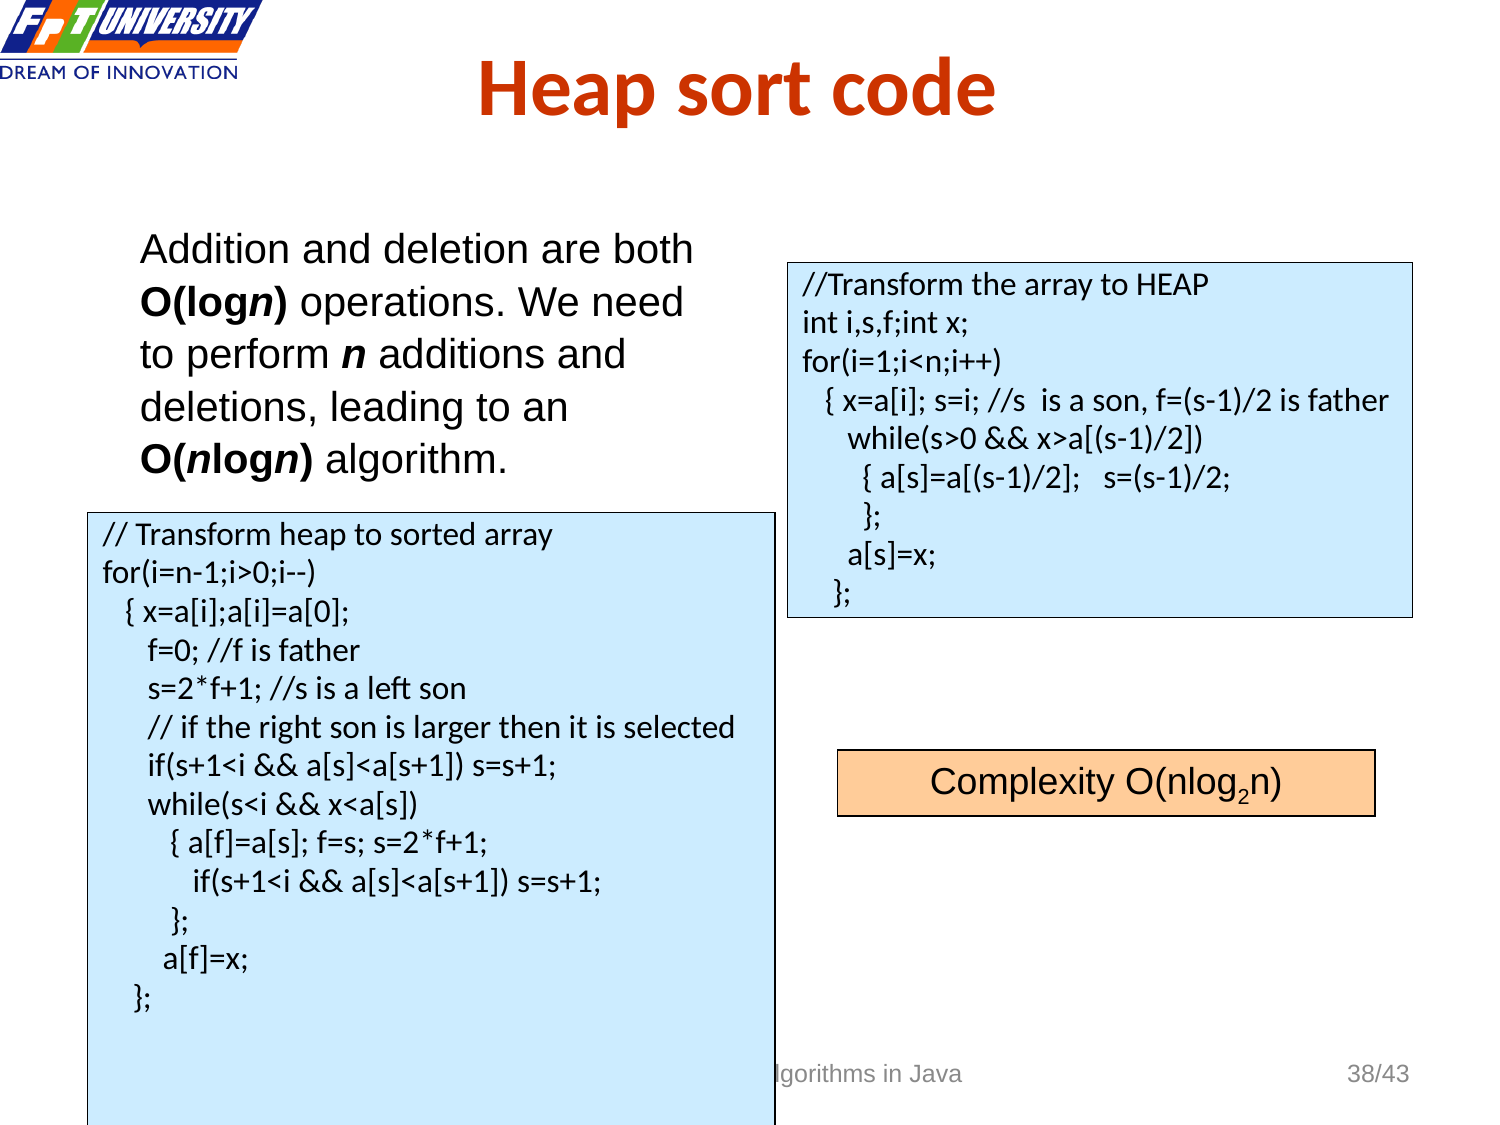

# Heap sort code
Addition and deletion are both O(logn) operations. We need to perform n additions and deletions, leading to an O(nlogn) algorithm.
//Transform the array to HEAP
int i,s,f;int x;
for(i=1;i<n;i++)
   { x=a[i]; s=i; //s  is a son, f=(s-1)/2 is father
      while(s>0 && x>a[(s-1)/2])
        { a[s]=a[(s-1)/2];   s=(s-1)/2;
        };
      a[s]=x;
    };
// Transform heap to sorted array
for(i=n-1;i>0;i--)
   { x=a[i];a[i]=a[0];
      f=0; //f is father
      s=2*f+1; //s is a left son
      // if the right son is larger then it is selected
      if(s+1<i && a[s]<a[s+1]) s=s+1;
      while(s<i && x<a[s])
         { a[f]=a[s]; f=s; s=2*f+1;
            if(s+1<i && a[s]<a[s+1]) s=s+1;
         };
        a[f]=x;
    };
Complexity O(nlog2n)
Data Structures and Algorithms in Java
38/43